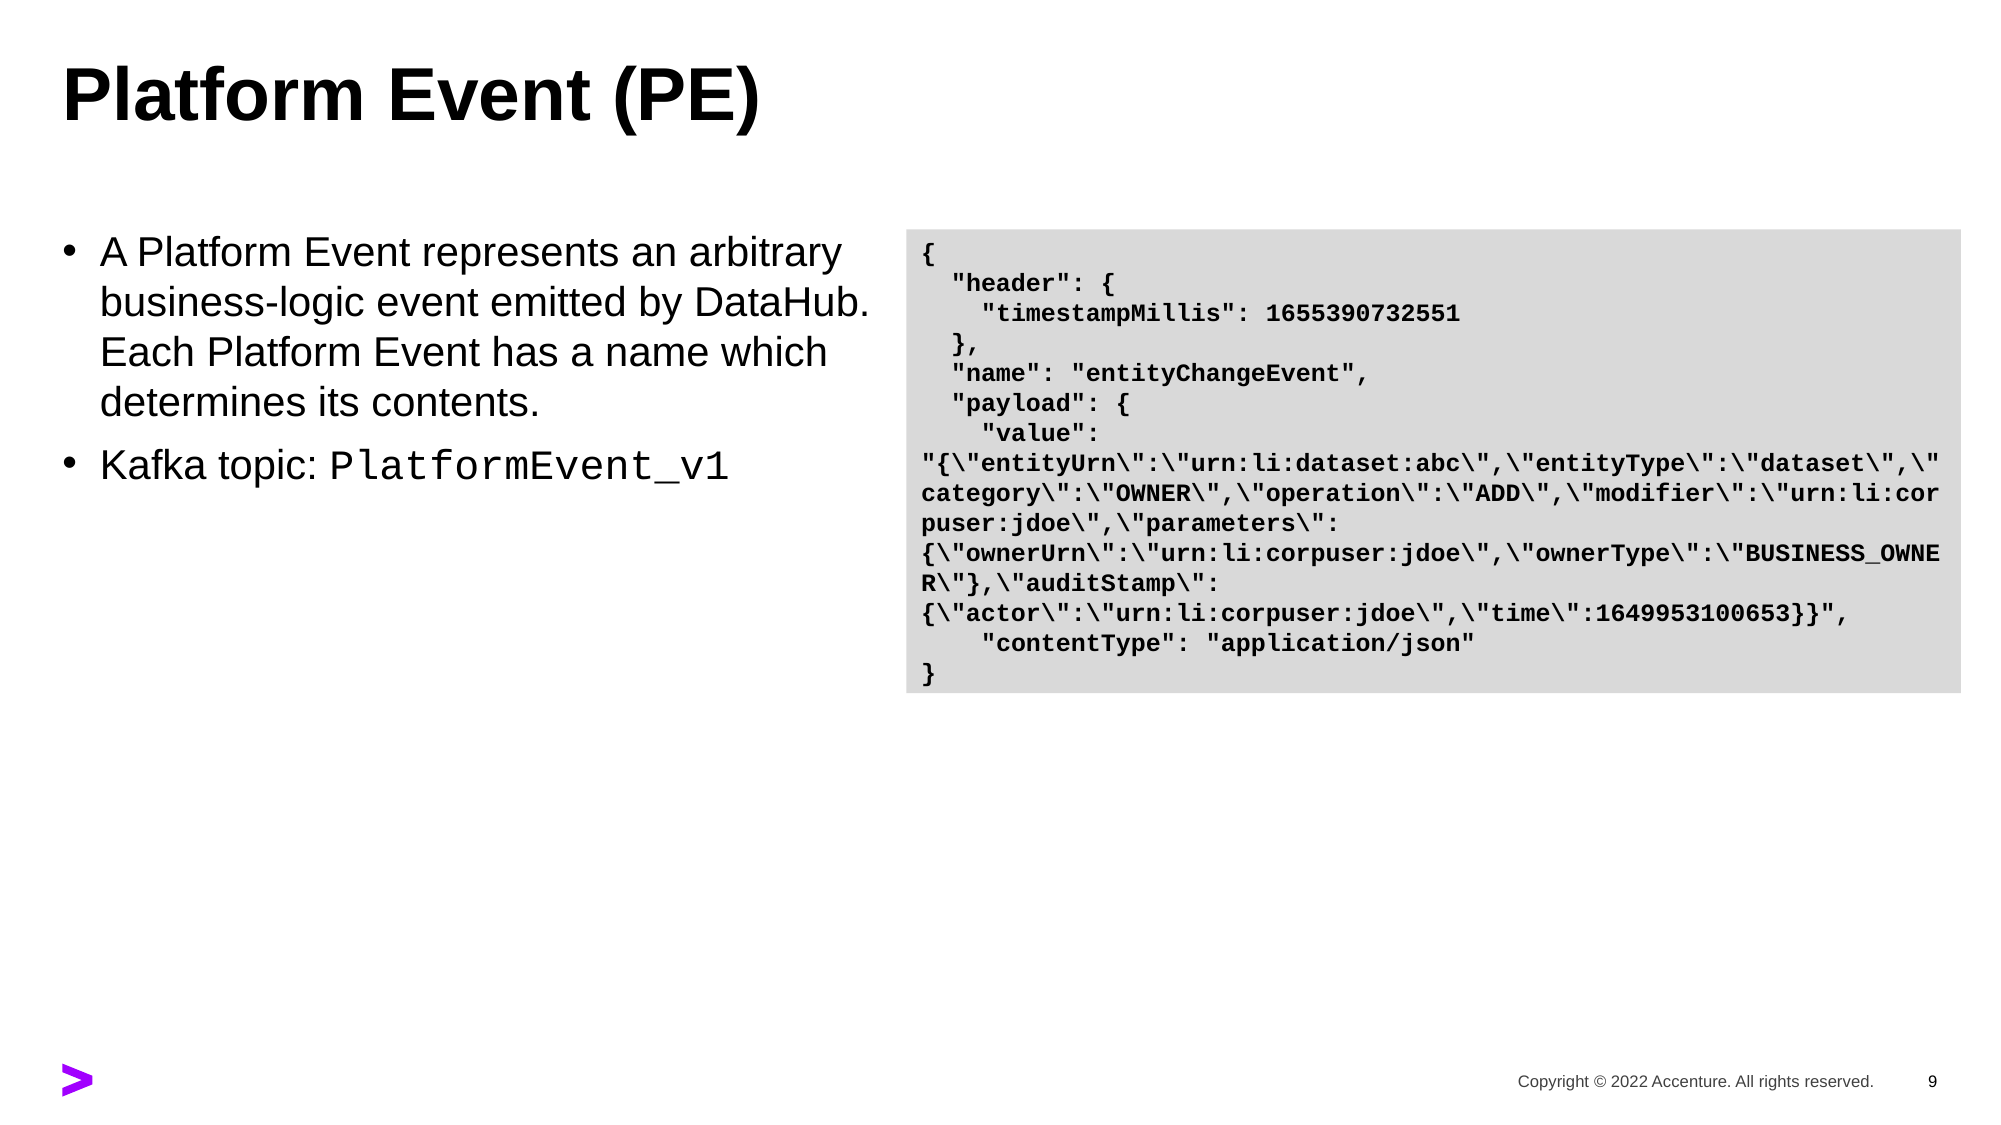

# Platform Event (PE)
A Platform Event represents an arbitrary business-logic event emitted by DataHub. Each Platform Event has a name which determines its contents.
Kafka topic: PlatformEvent_v1
{
  "header": {
    "timestampMillis": 1655390732551
  },
  "name": "entityChangeEvent",
  "payload": {
    "value": "{\"entityUrn\":\"urn:li:dataset:abc\",\"entityType\":\"dataset\",\"category\":\"OWNER\",\"operation\":\"ADD\",\"modifier\":\"urn:li:corpuser:jdoe\",\"parameters\":{\"ownerUrn\":\"urn:li:corpuser:jdoe\",\"ownerType\":\"BUSINESS_OWNER\"},\"auditStamp\":{\"actor\":\"urn:li:corpuser:jdoe\",\"time\":1649953100653}}",
    "contentType": "application/json"
}
Copyright © 2022 Accenture. All rights reserved.
9